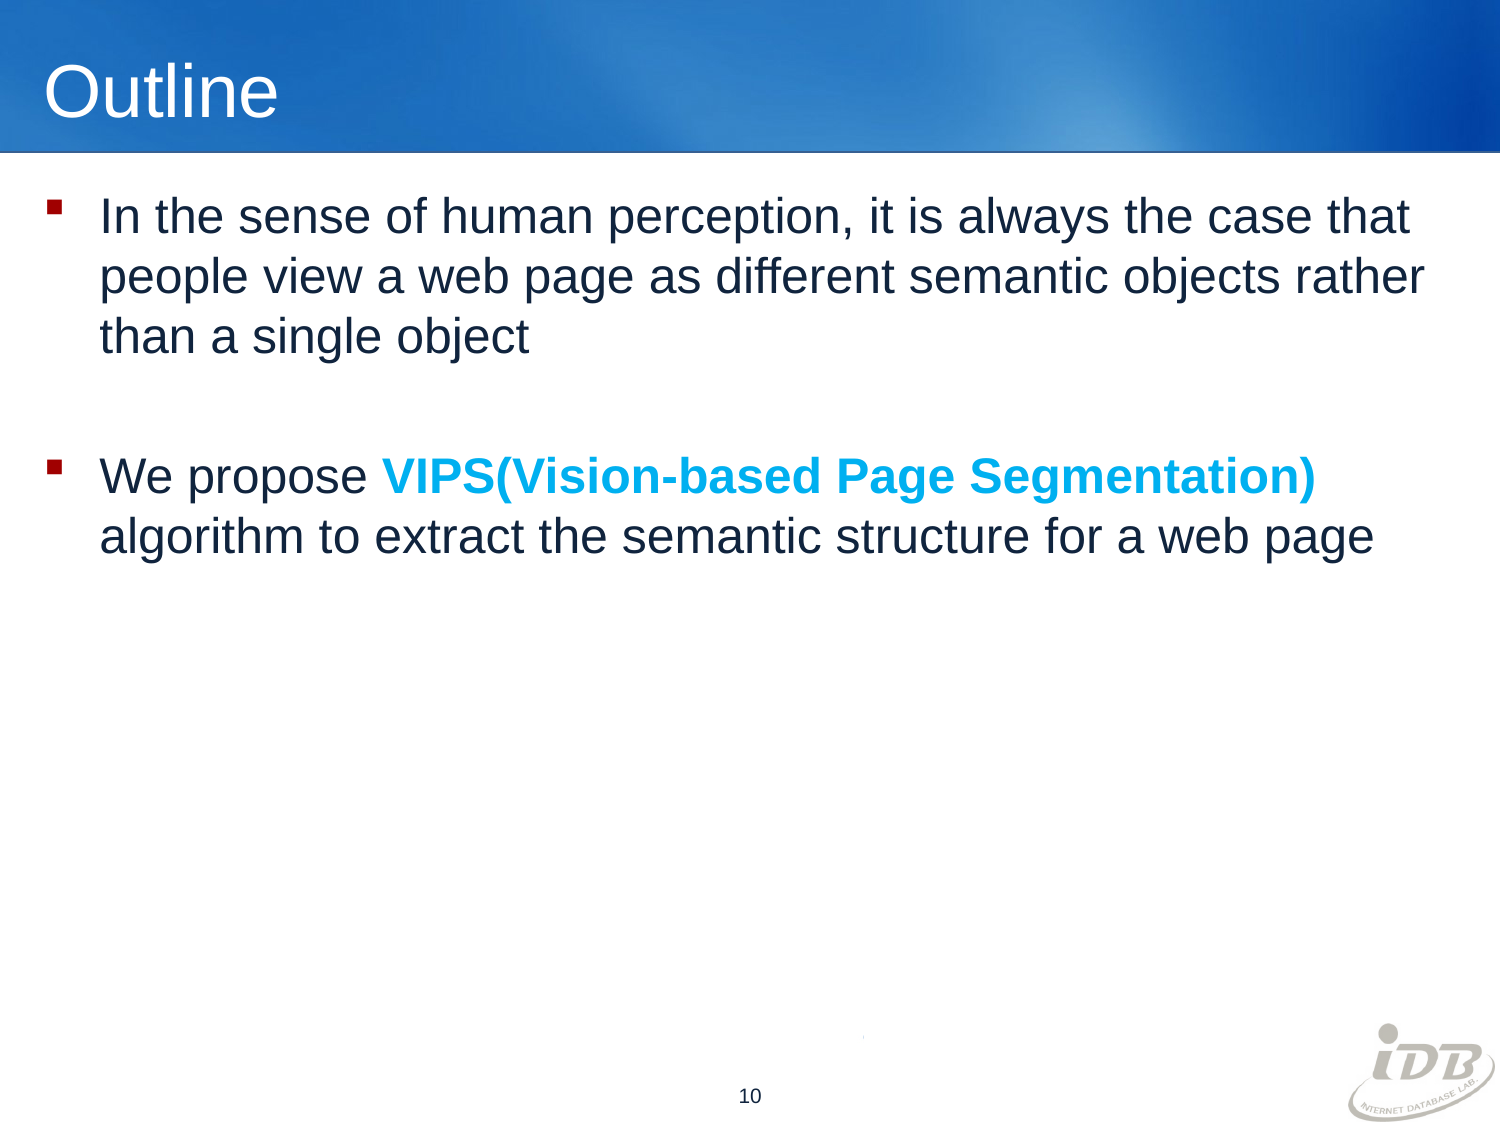

# Outline
In the sense of human perception, it is always the case that people view a web page as different semantic objects rather than a single object

We propose VIPS(Vision-based Page Segmentation) algorithm to extract the semantic structure for a web page
10